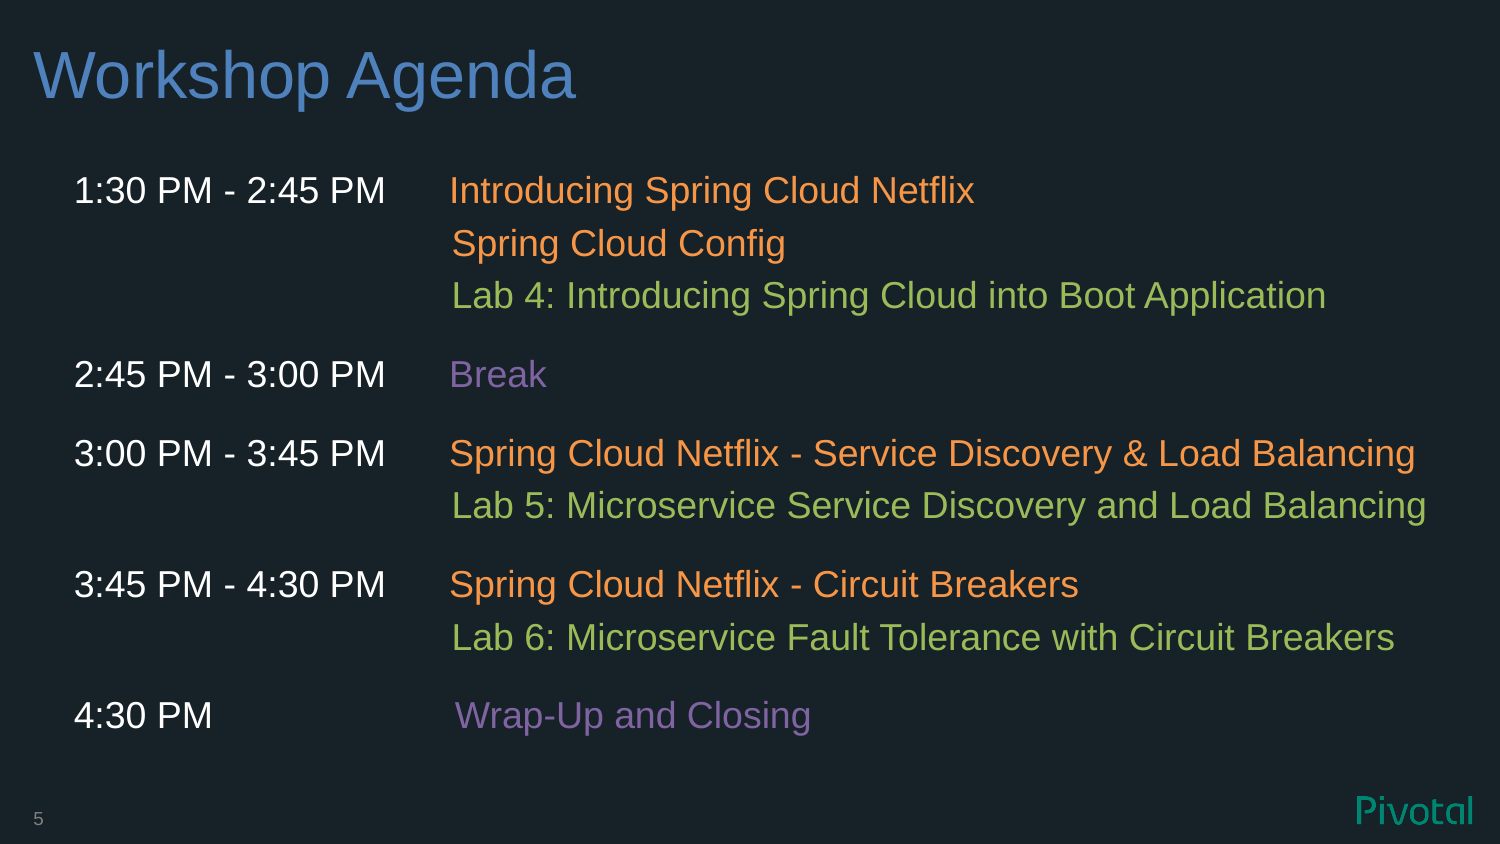

# Workshop Agenda
1:30 PM - 2:45 PM      Introducing Spring Cloud Netflix
                                    Spring Cloud Config
                                    Lab 4: Introducing Spring Cloud into Boot Application

2:45 PM - 3:00 PM      Break

3:00 PM - 3:45 PM      Spring Cloud Netflix - Service Discovery & Load Balancing
                                    Lab 5: Microservice Service Discovery and Load Balancing

3:45 PM - 4:30 PM      Spring Cloud Netflix - Circuit Breakers
                                    Lab 6: Microservice Fault Tolerance with Circuit Breakers

4:30 PM                       Wrap-Up and Closing
5